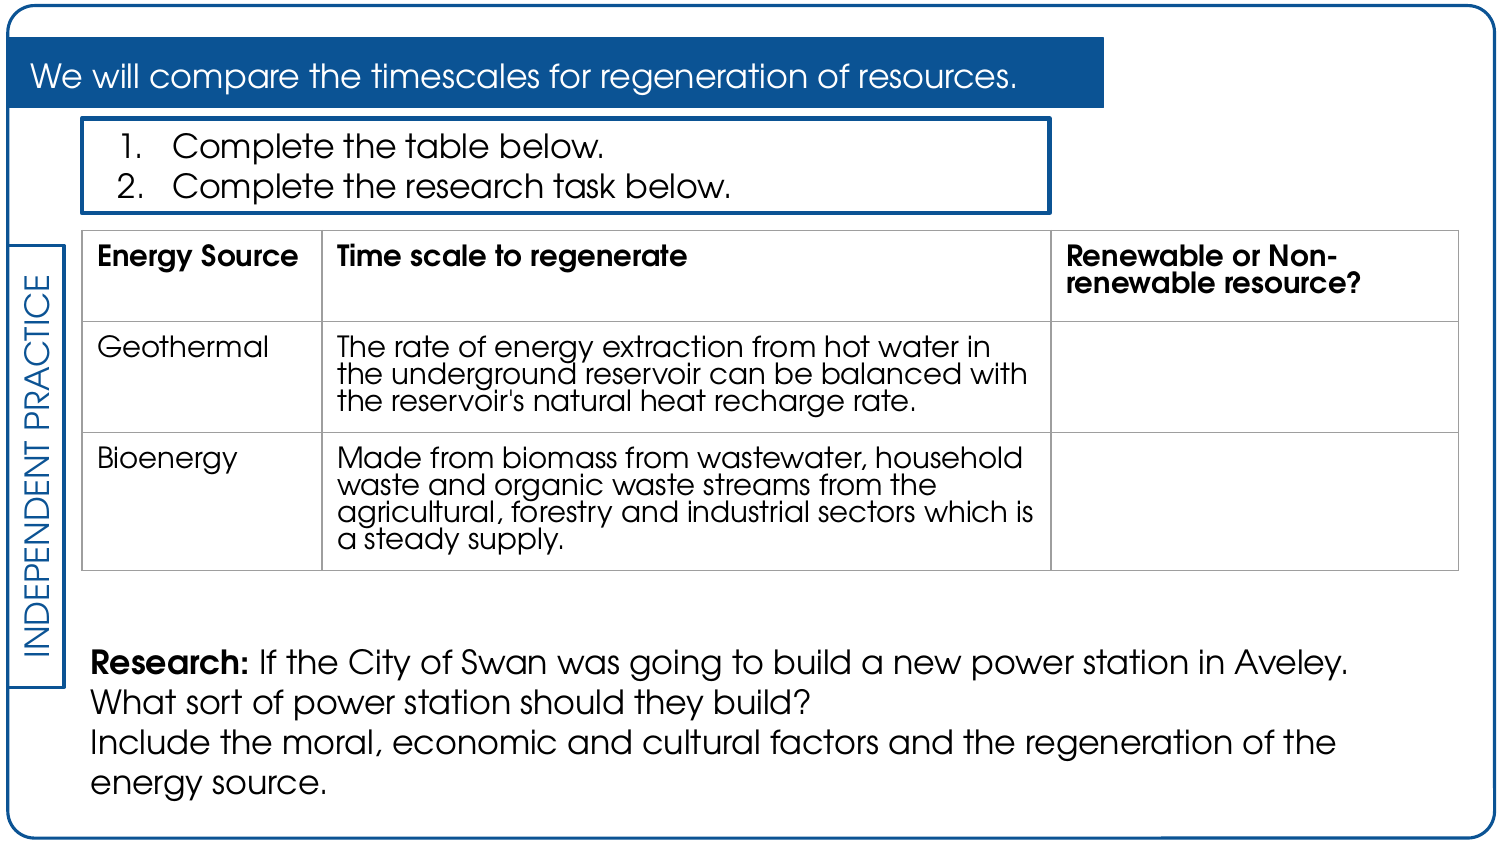

We will compare the timescales for regeneration of resources.
Complete the table below.
Complete the research task below.
| Energy Source | Time scale to regenerate | Renewable or Non-renewable resource? |
| --- | --- | --- |
| Geothermal | The rate of energy extraction from hot water in the underground reservoir can be balanced with the reservoir's natural heat recharge rate. |  |
| Bioenergy | Made from biomass from wastewater, household waste and organic waste streams from the agricultural, forestry and industrial sectors which is a steady supply. |  |
Research: If the City of Swan was going to build a new power station in Aveley.
What sort of power station should they build?
Include the moral, economic and cultural factors and the regeneration of the energy source.